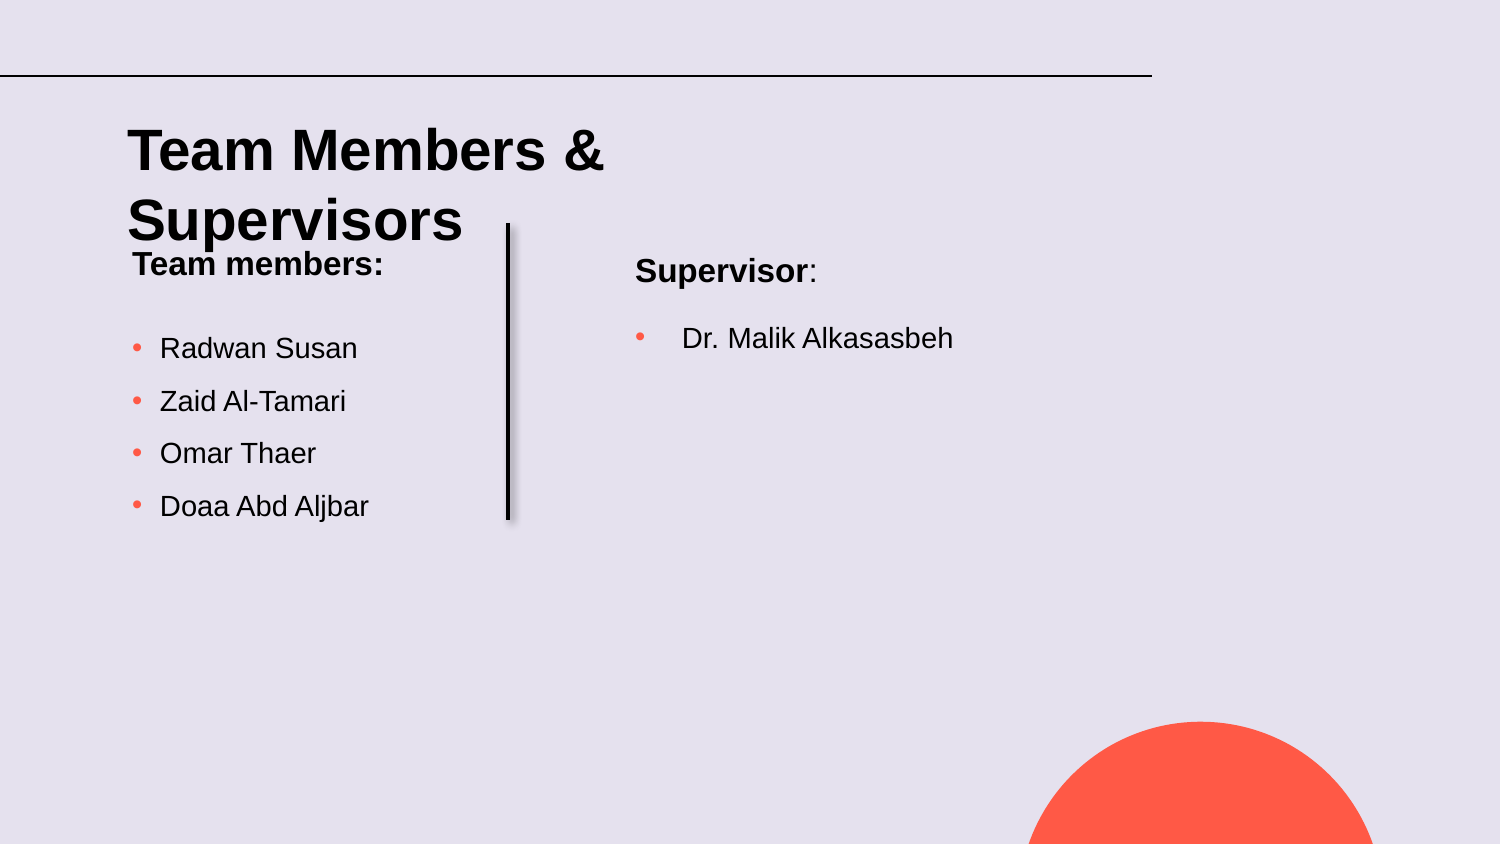

# Team Members & Supervisors
Team members:

Radwan Susan
Zaid Al-Tamari
Omar Thaer
Doaa Abd Aljbar

Supervisor:

Dr. Malik Alkasasbeh